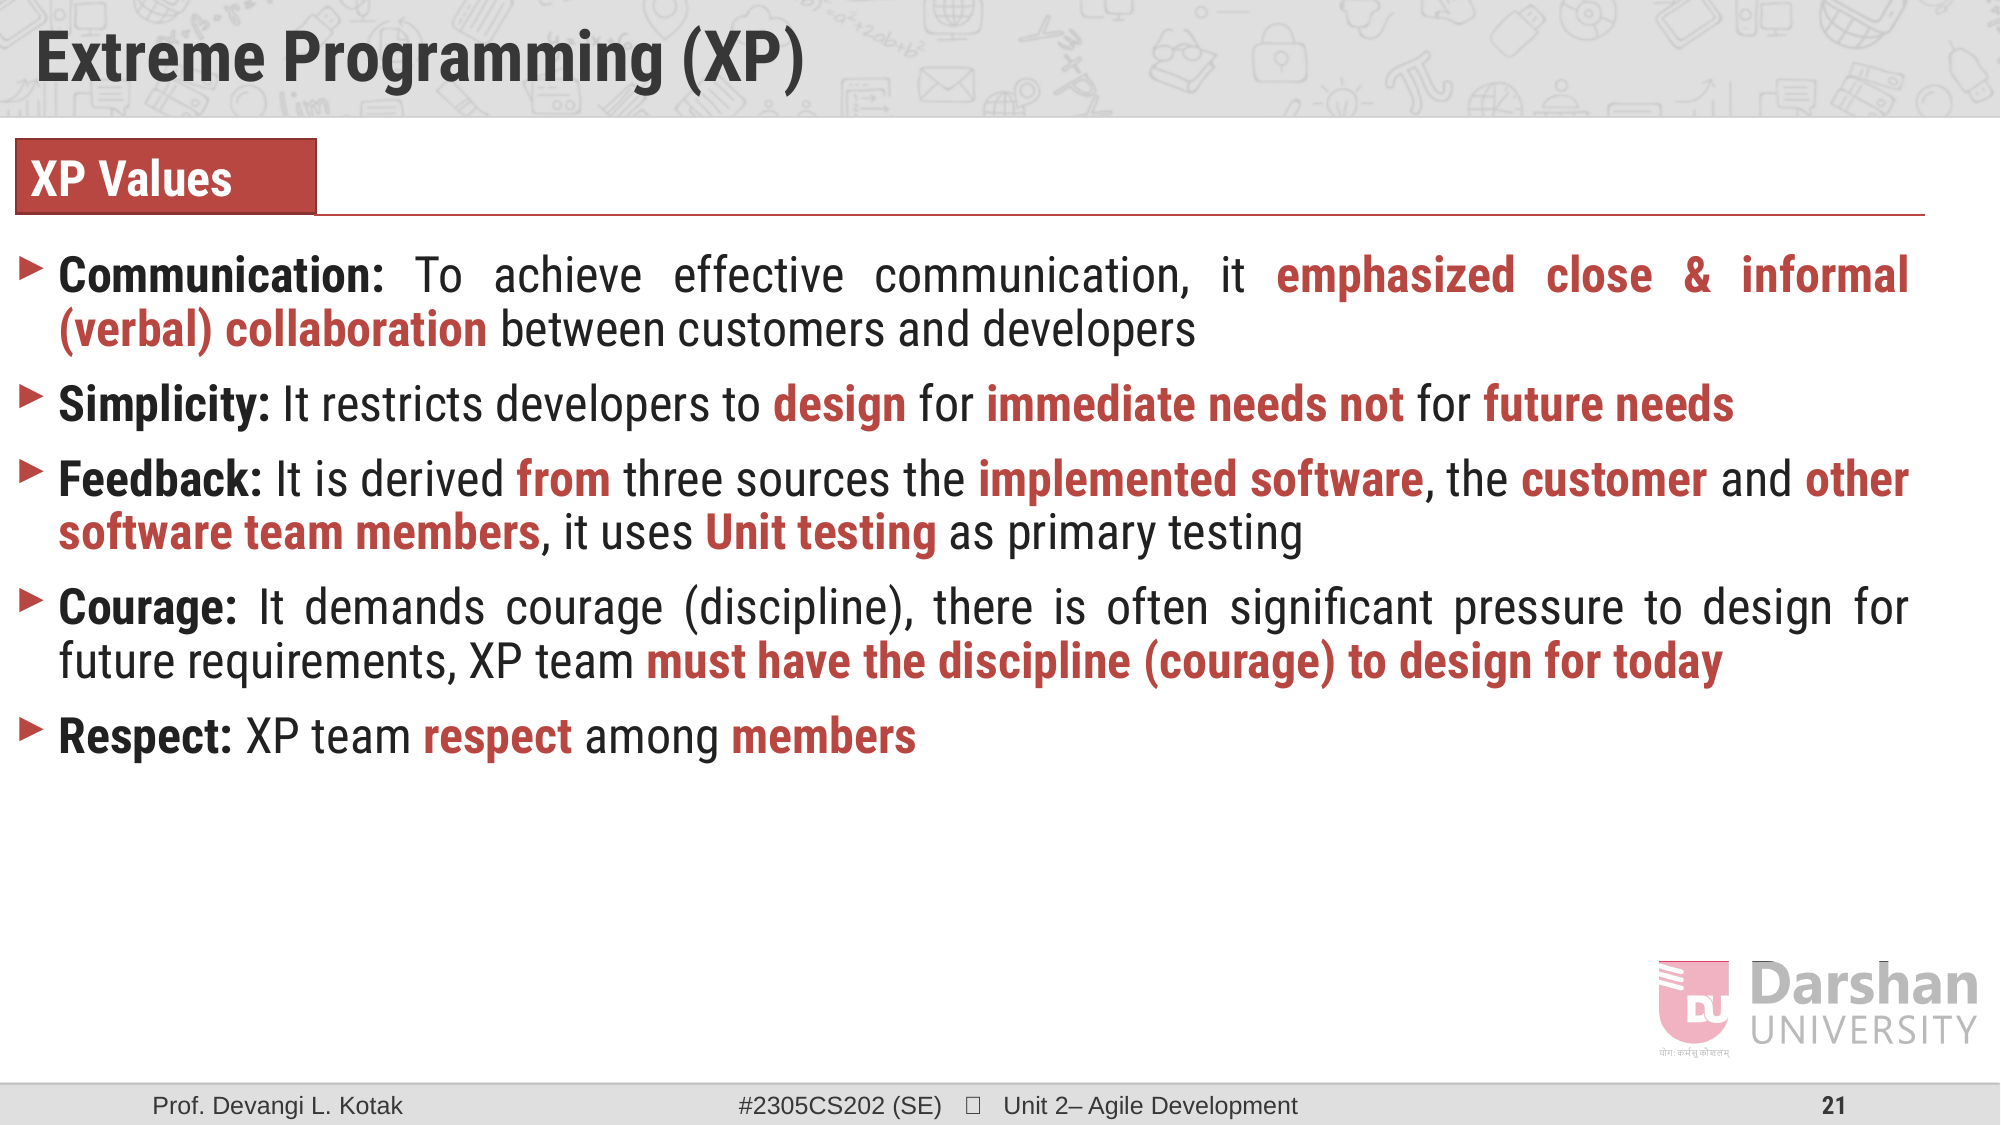

# Extreme Programming (XP)
XP Values
Communication: To achieve effective communication, it emphasized close & informal (verbal) collaboration between customers and developers
Simplicity: It restricts developers to design for immediate needs not for future needs
Feedback: It is derived from three sources the implemented software, the customer and other software team members, it uses Unit testing as primary testing
Courage: It demands courage (discipline), there is often significant pressure to design for future requirements, XP team must have the discipline (courage) to design for today
Respect: XP team respect among members